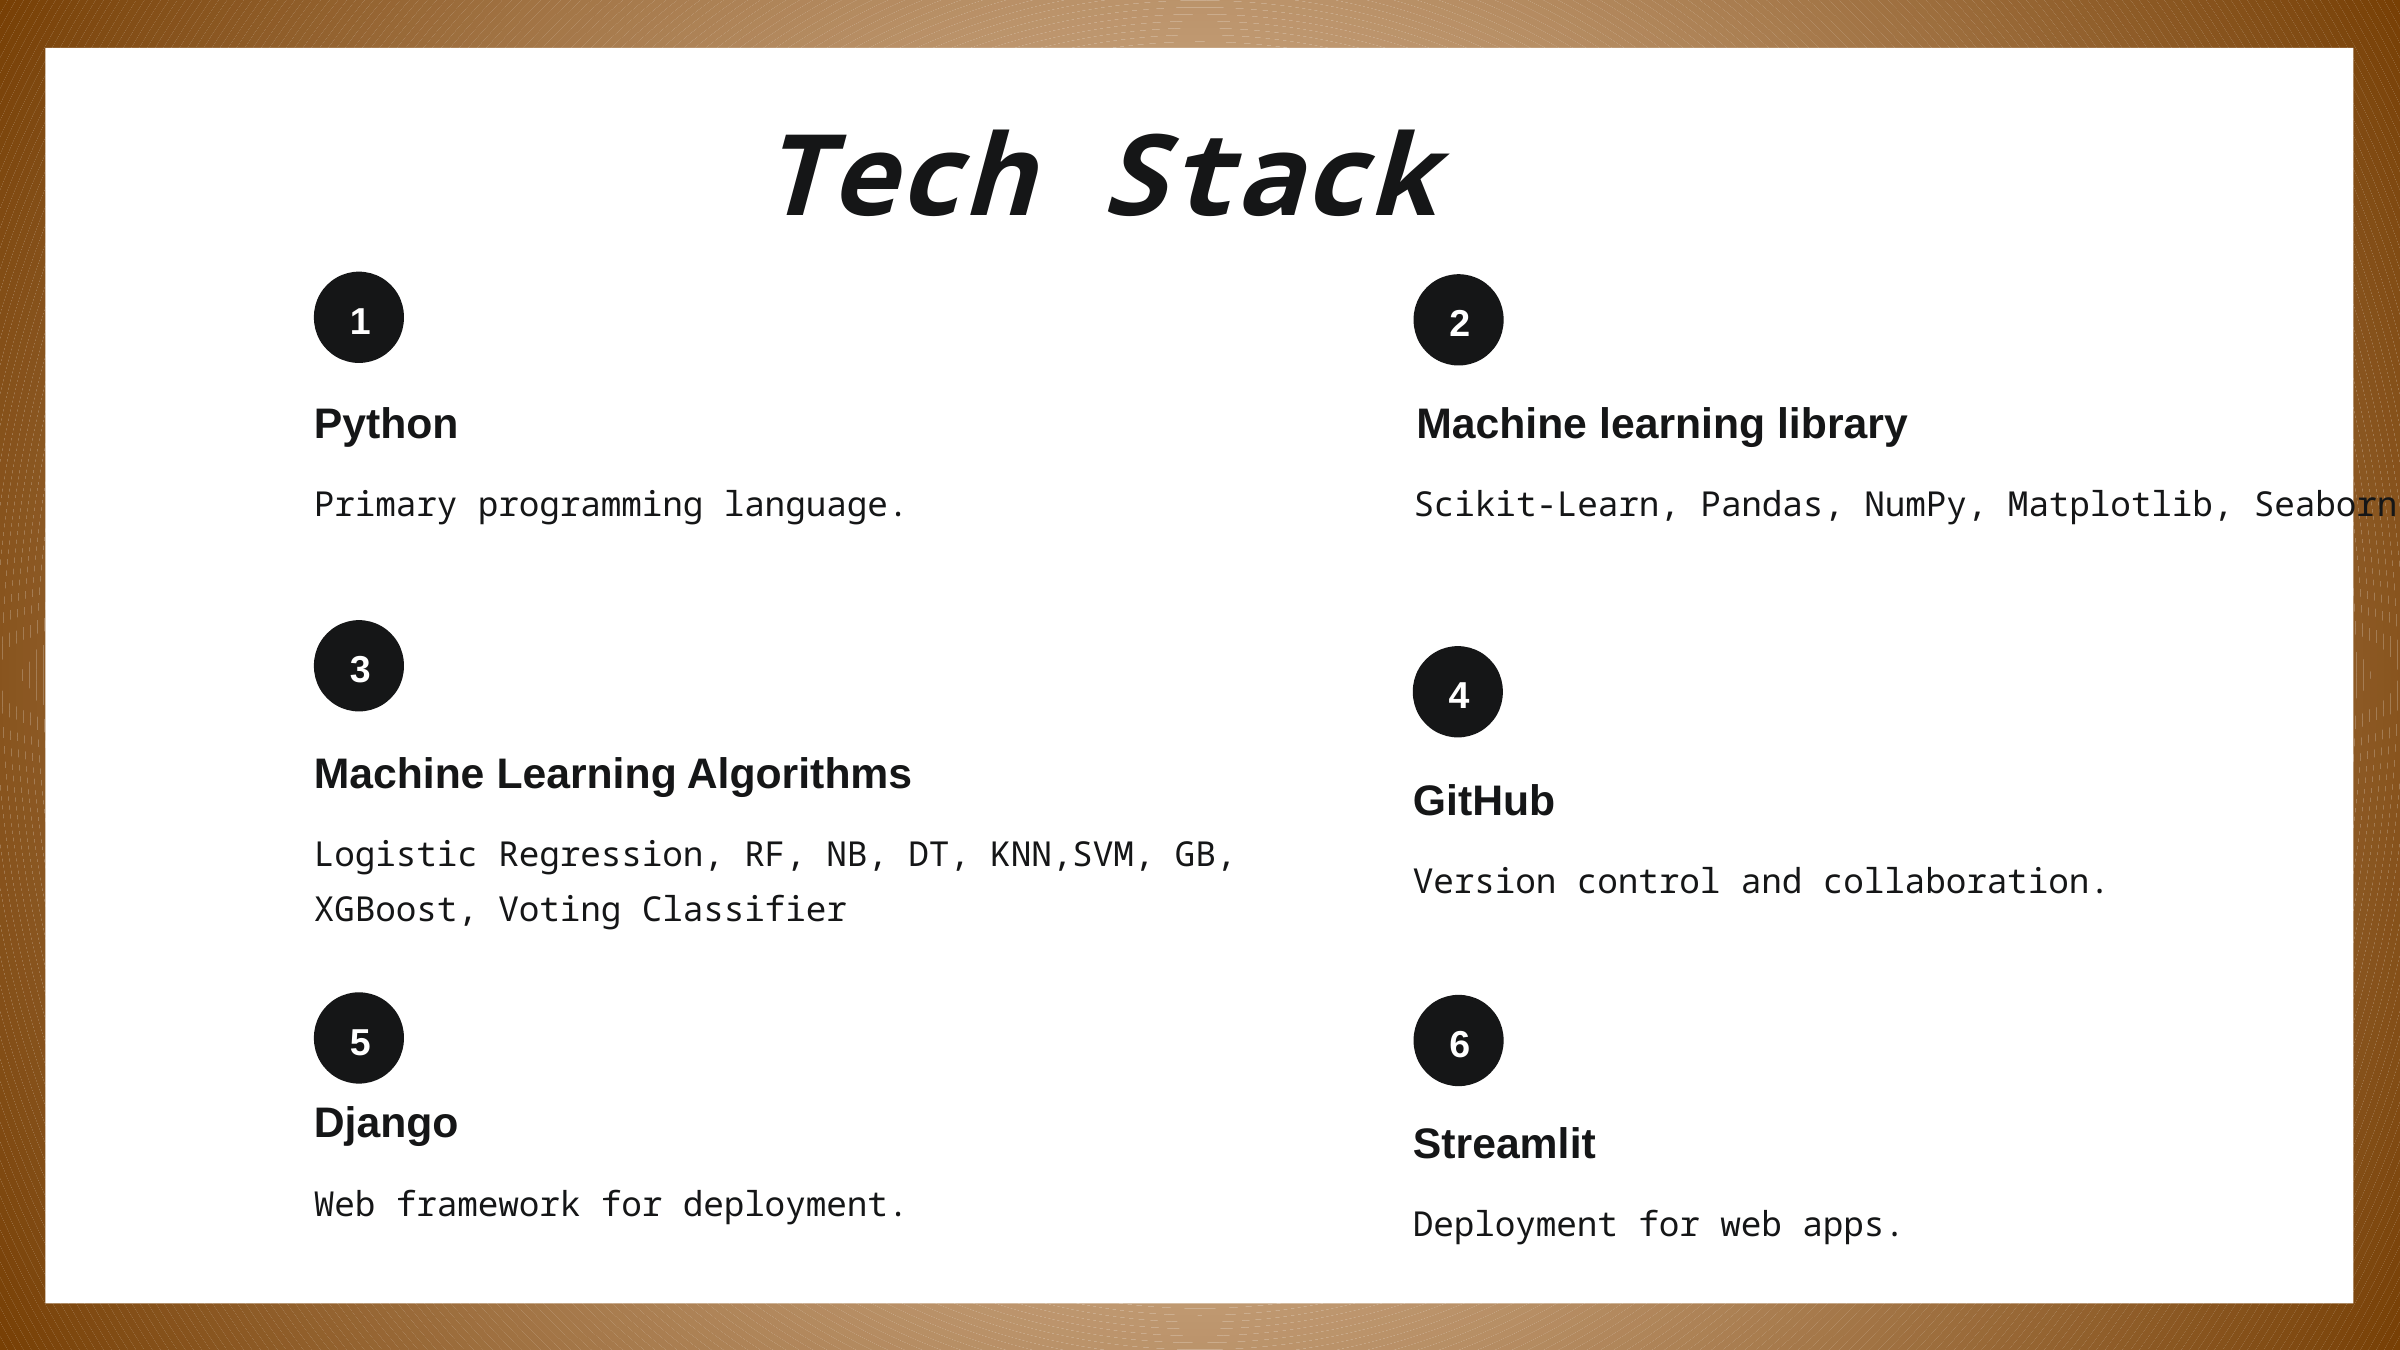

Tech Stack

1

2
Python
Machine learning library

Primary programming language.
Scikit-Learn, Pandas, NumPy, Matplotlib, Seaborn.

3

4
Machine Learning Algorithms
GitHub
Logistic Regression, RF, NB, DT, KNN,SVM, GB,
XGBoost, Voting Classifier
Version control and collaboration.

5

6
Django
Streamlit
Web framework for deployment.
Deployment for web apps.